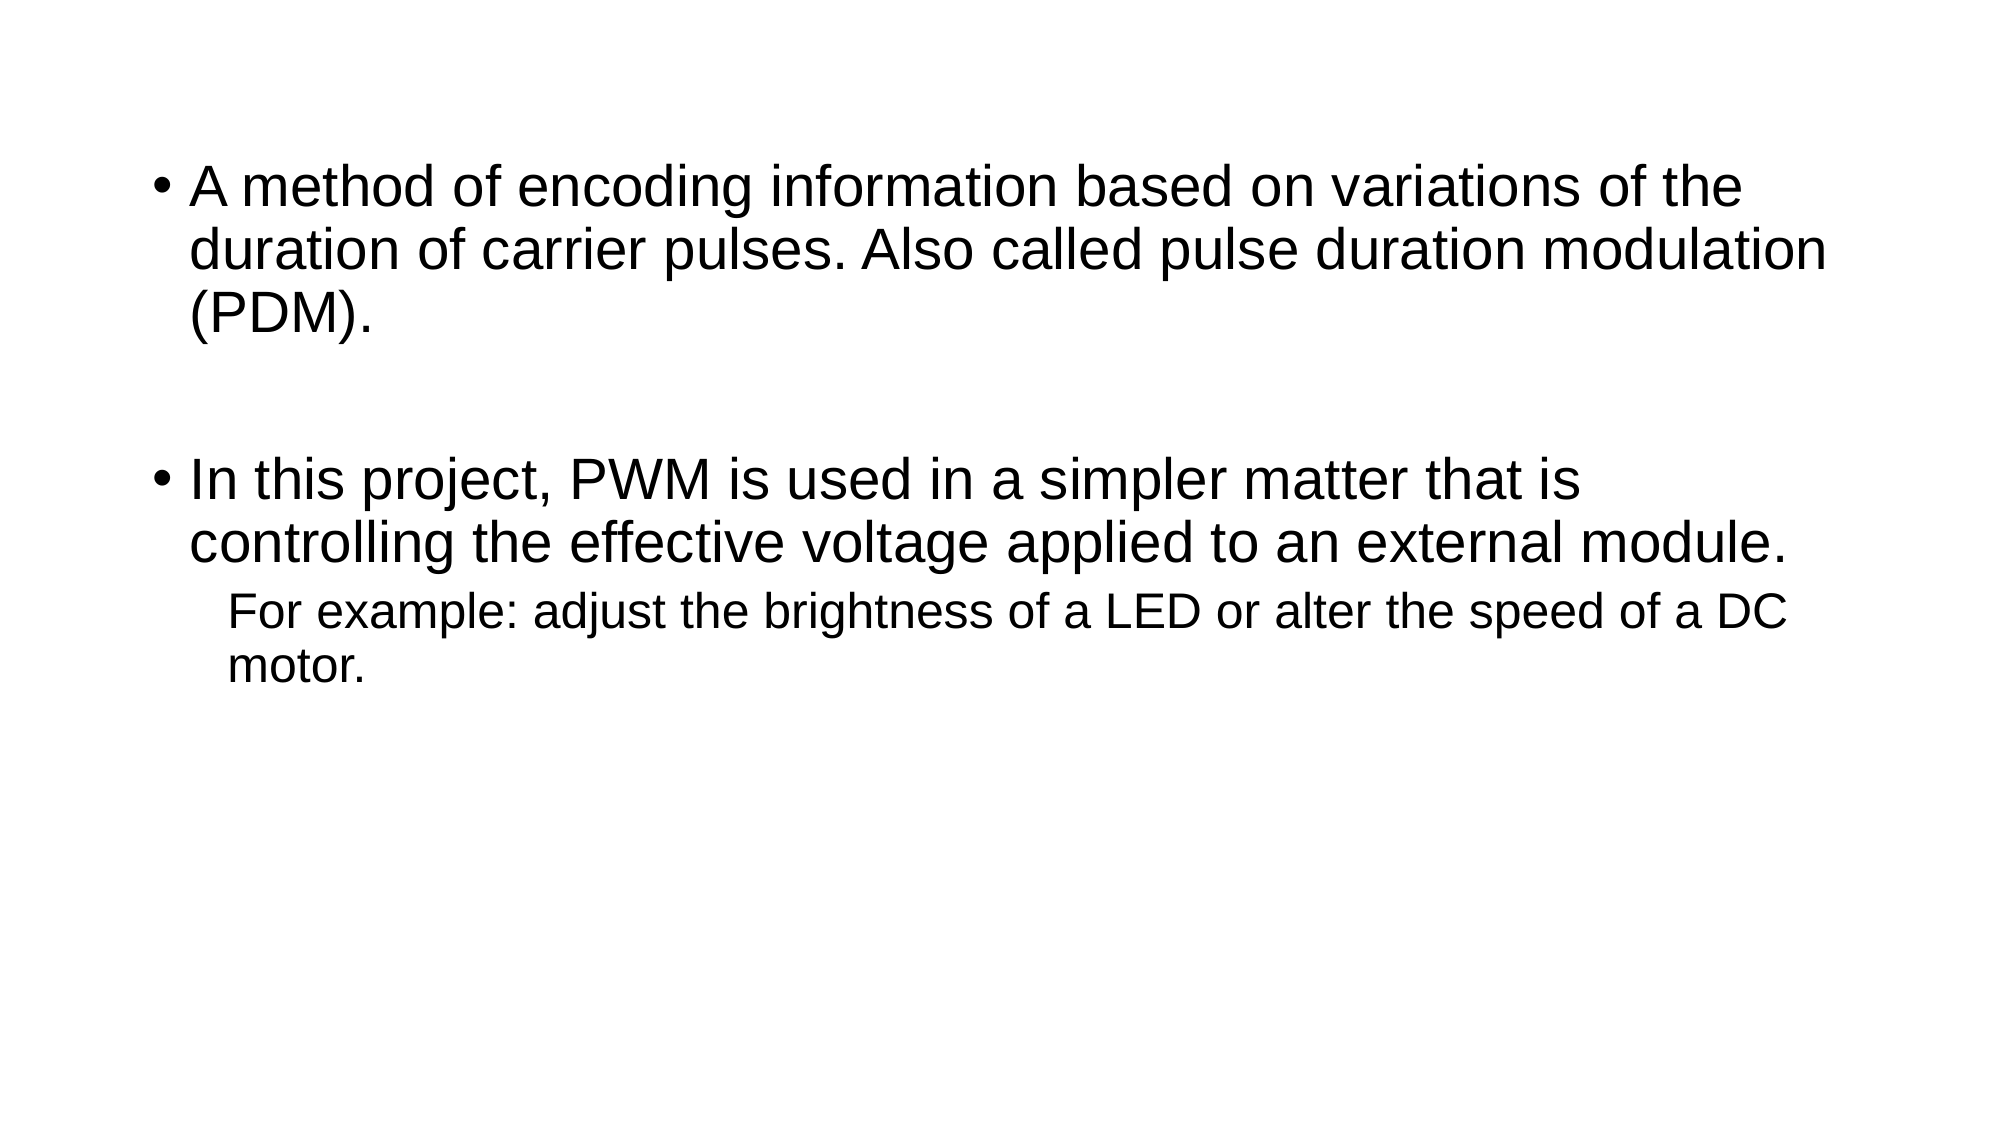

A method of encoding information based on variations of the duration of carrier pulses. Also called pulse duration modulation (PDM).

In this project, PWM is used in a simpler matter that is controlling the effective voltage applied to an external module.
For example: adjust the brightness of a LED or alter the speed of a DC motor.